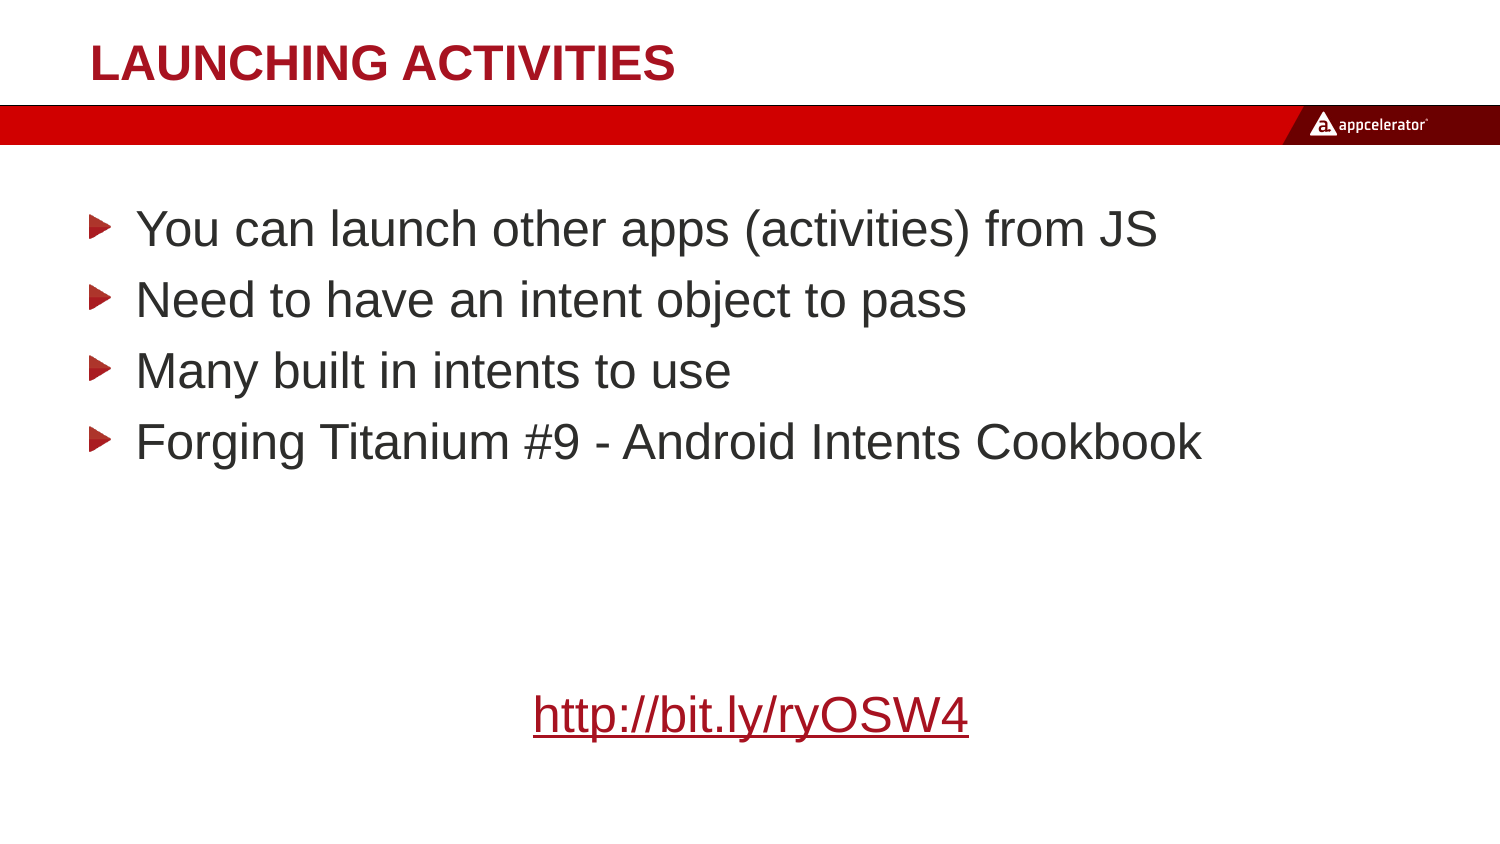

# Launching Activities
You can launch other apps (activities) from JS
Need to have an intent object to pass
Many built in intents to use
Forging Titanium #9 - Android Intents Cookbook

http://bit.ly/ryOSW4